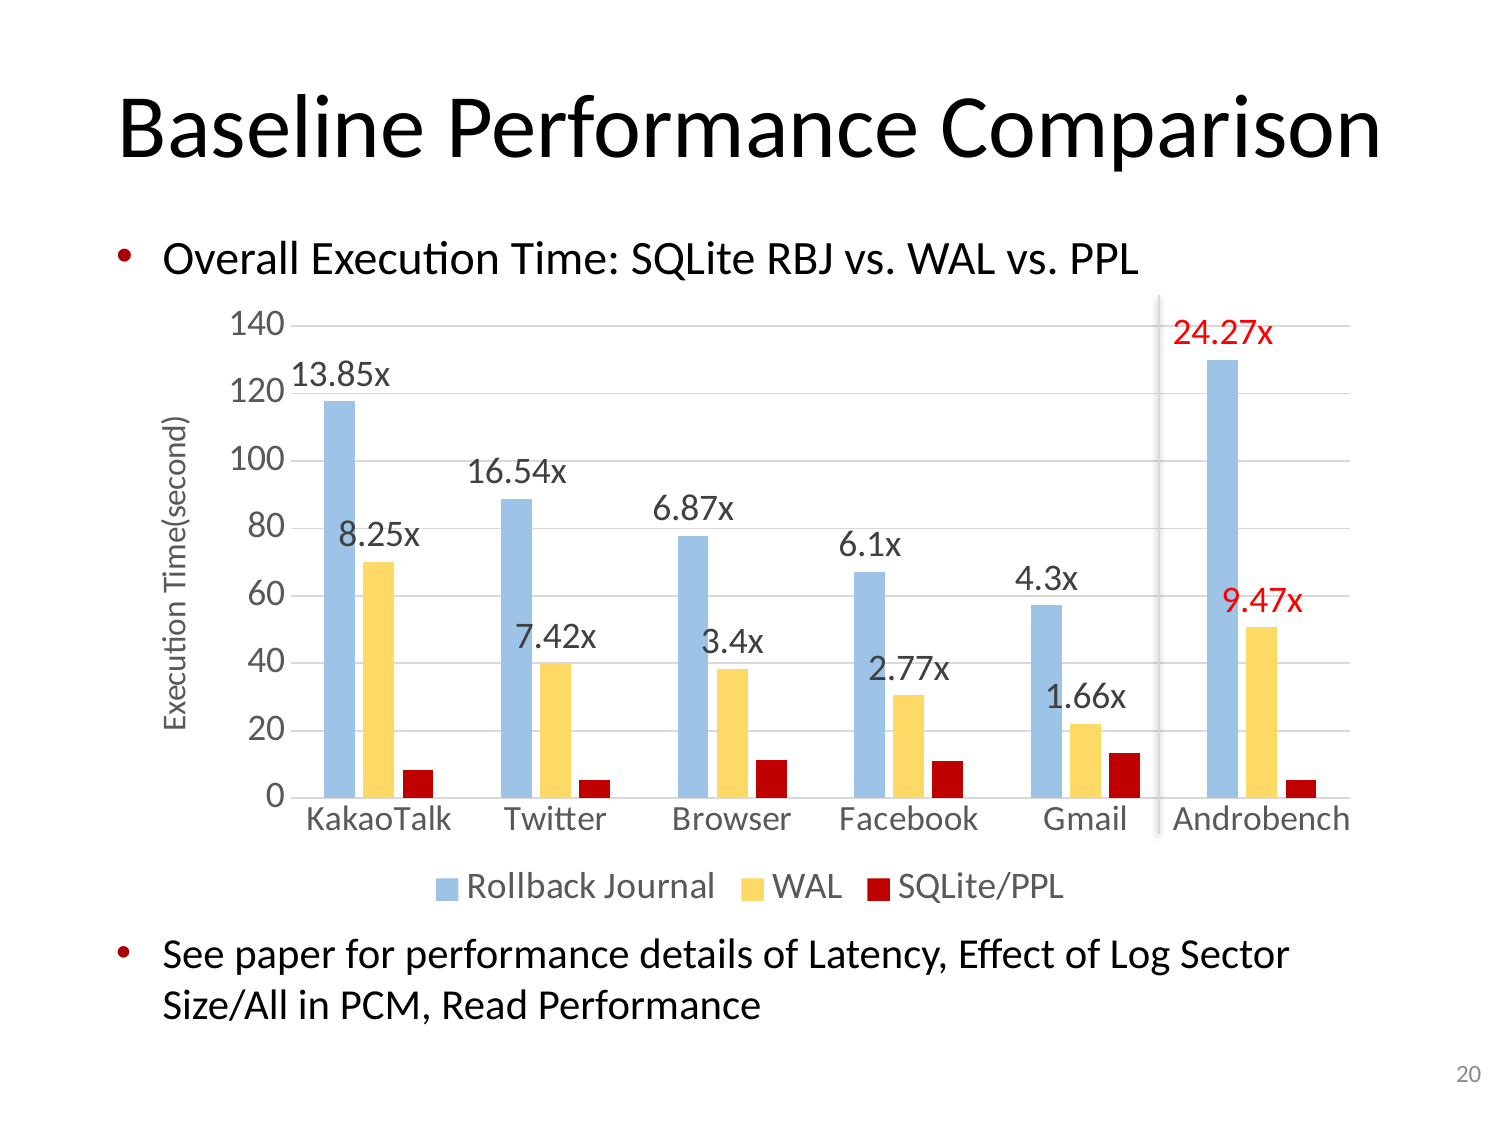

# Baseline Performance Comparison
Overall Execution Time: SQLite RBJ vs. WAL vs. PPL

See paper for performance details of Latency, Effect of Log Sector Size/All in PCM, Read Performance

### Chart

| Category |  |  |  |
|---|---|---|---|
| KakaoTalk | 117.68648400000001 | 70.138029 | 8.497367 |
| Twitter | 88.849464 | 39.873816 | 5.370676266106613 |
| Browser | 77.74033299999999 | 38.406954 | 11.311211 |
| Facebook | 67.037154 | 30.47878 | 10.997328 |
| Gmail | 57.180192 | 22.102927 | 13.309402 |
| Androbench | 129.90698899999998 | 50.660387 | 5.3520520000000005 |
20